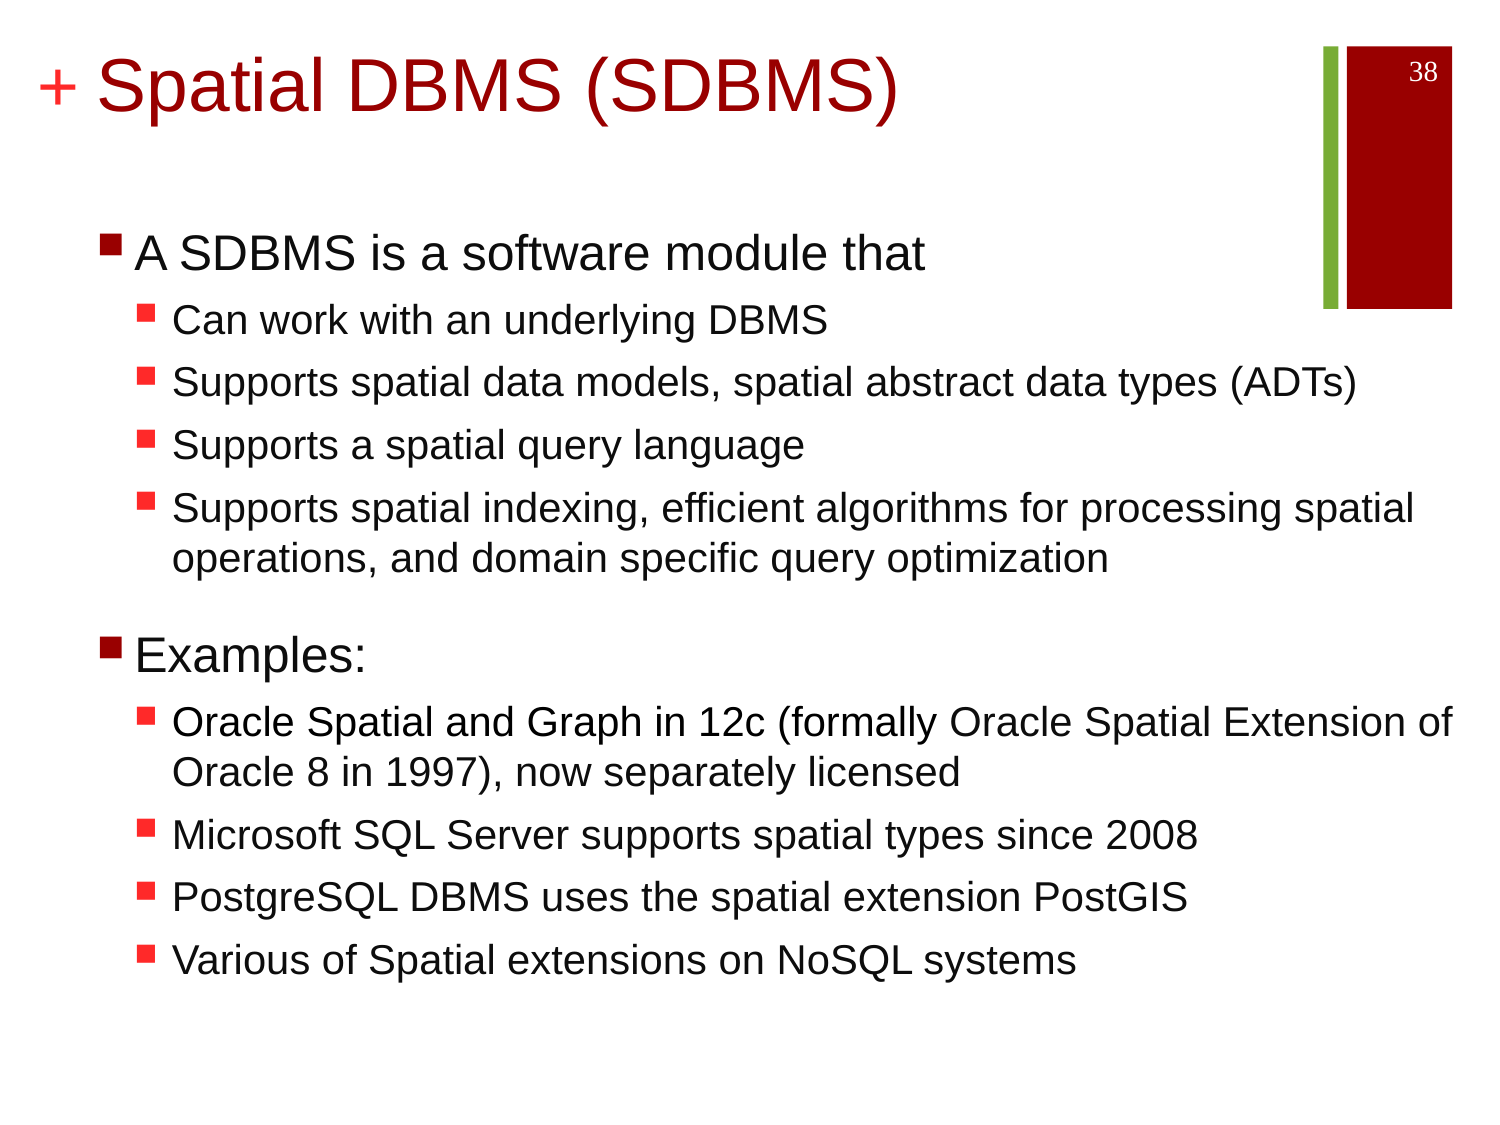

# Spatial DBMS (SDBMS)
38
A SDBMS is a software module that
Can work with an underlying DBMS
Supports spatial data models, spatial abstract data types (ADTs)
Supports a spatial query language
Supports spatial indexing, efficient algorithms for processing spatial operations, and domain specific query optimization
Examples:
Oracle Spatial and Graph in 12c (formally Oracle Spatial Extension of Oracle 8 in 1997), now separately licensed
Microsoft SQL Server supports spatial types since 2008
PostgreSQL DBMS uses the spatial extension PostGIS
Various of Spatial extensions on NoSQL systems